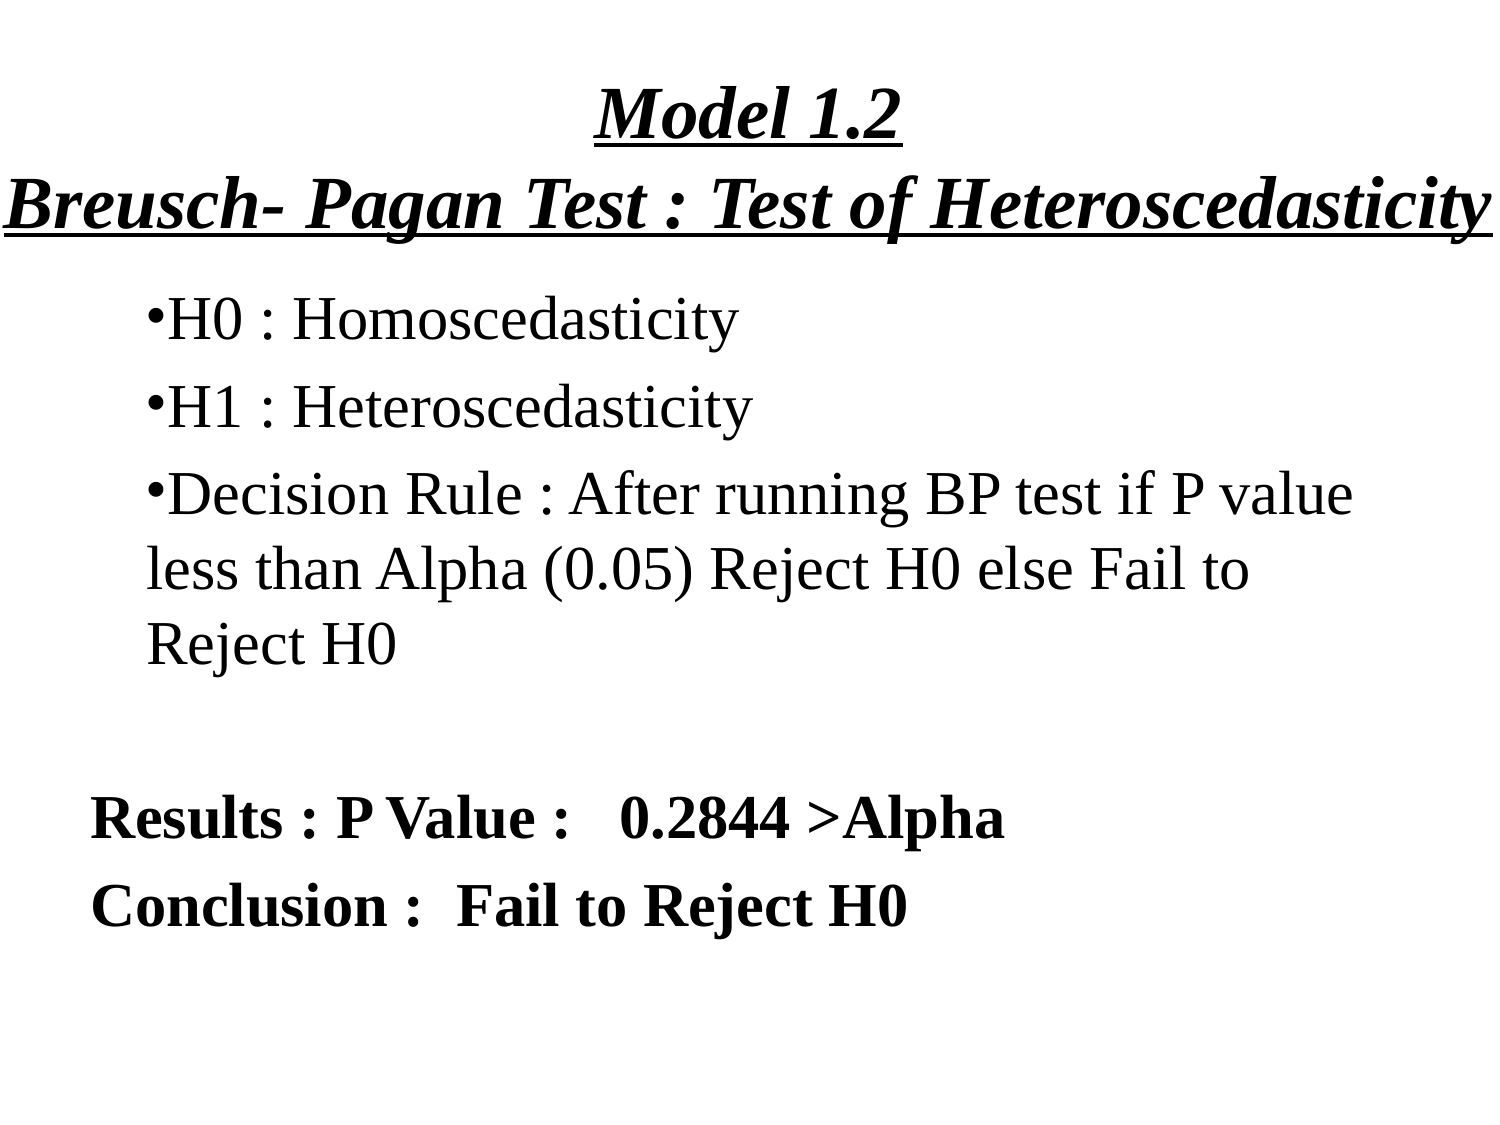

# Model 1.2
Breusch- Pagan Test : Test of Heteroscedasticity
H0 : Homoscedasticity
H1 : Heteroscedasticity
Decision Rule : After running BP test if P value less than Alpha (0.05) Reject H0 else Fail to Reject H0

Results : P Value :   0.2844 >Alpha
Conclusion :  Fail to Reject H0